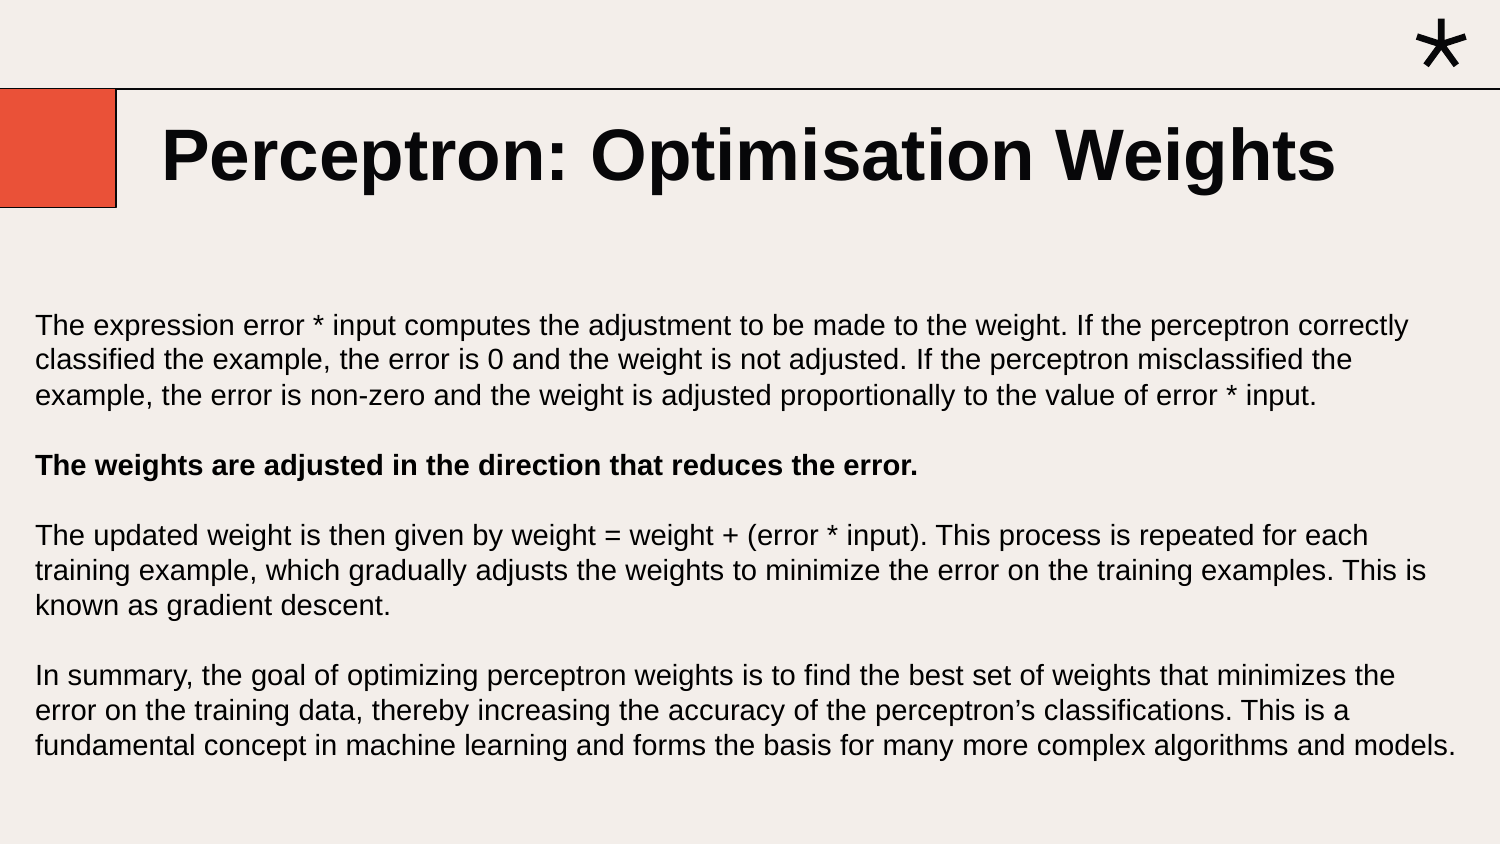

# Perceptron: Optimisation Weights
The expression error * input computes the adjustment to be made to the weight. If the perceptron correctly classified the example, the error is 0 and the weight is not adjusted. If the perceptron misclassified the example, the error is non-zero and the weight is adjusted proportionally to the value of error * input.

The weights are adjusted in the direction that reduces the error.

The updated weight is then given by weight = weight + (error * input). This process is repeated for each training example, which gradually adjusts the weights to minimize the error on the training examples. This is known as gradient descent.

In summary, the goal of optimizing perceptron weights is to find the best set of weights that minimizes the error on the training data, thereby increasing the accuracy of the perceptron’s classifications. This is a fundamental concept in machine learning and forms the basis for many more complex algorithms and models.